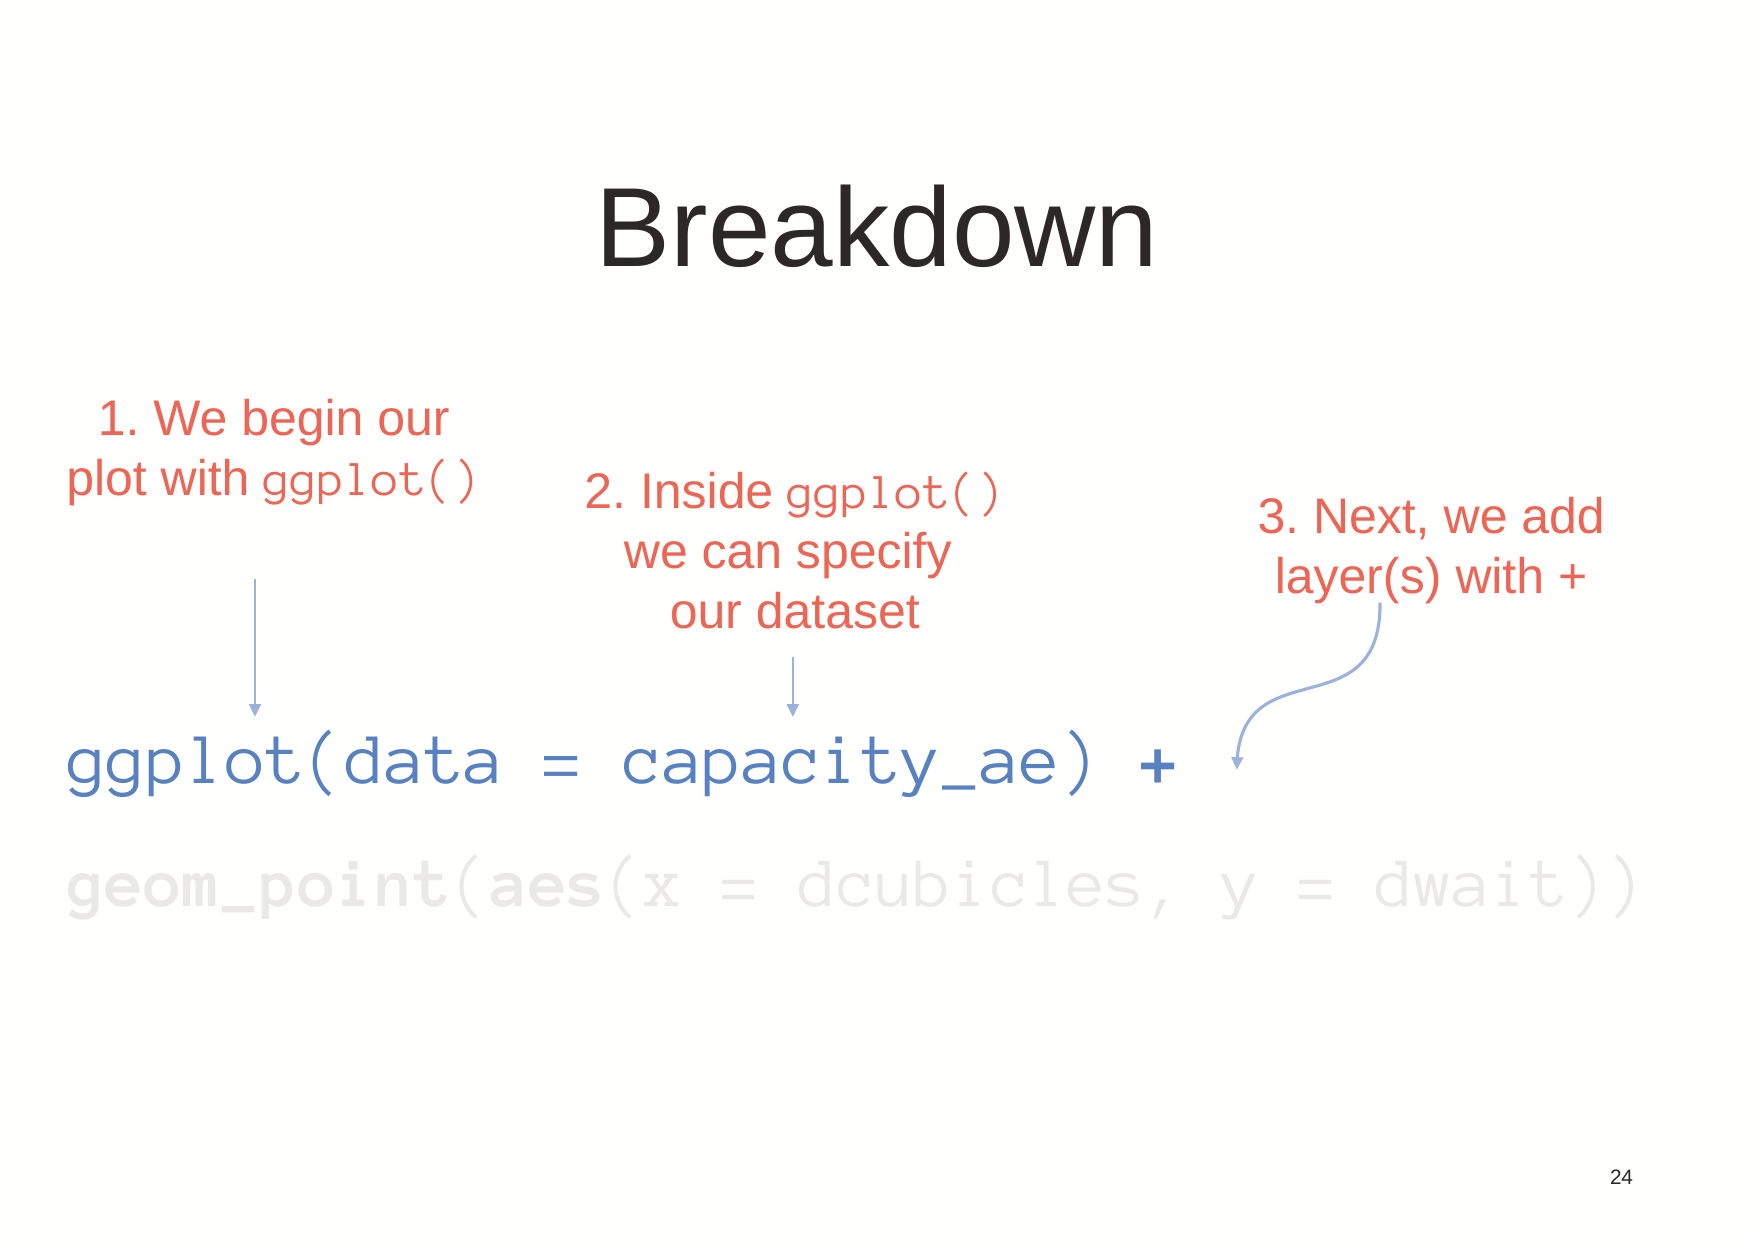

# Breakdown

ggplot(data = capacity_ae) +
geom_point(aes(x = dcubicles, y = dwait))

1. We begin our plot with ggplot()
2. Inside ggplot()
we can specify
our dataset
3. Next, we add layer(s) with +
24